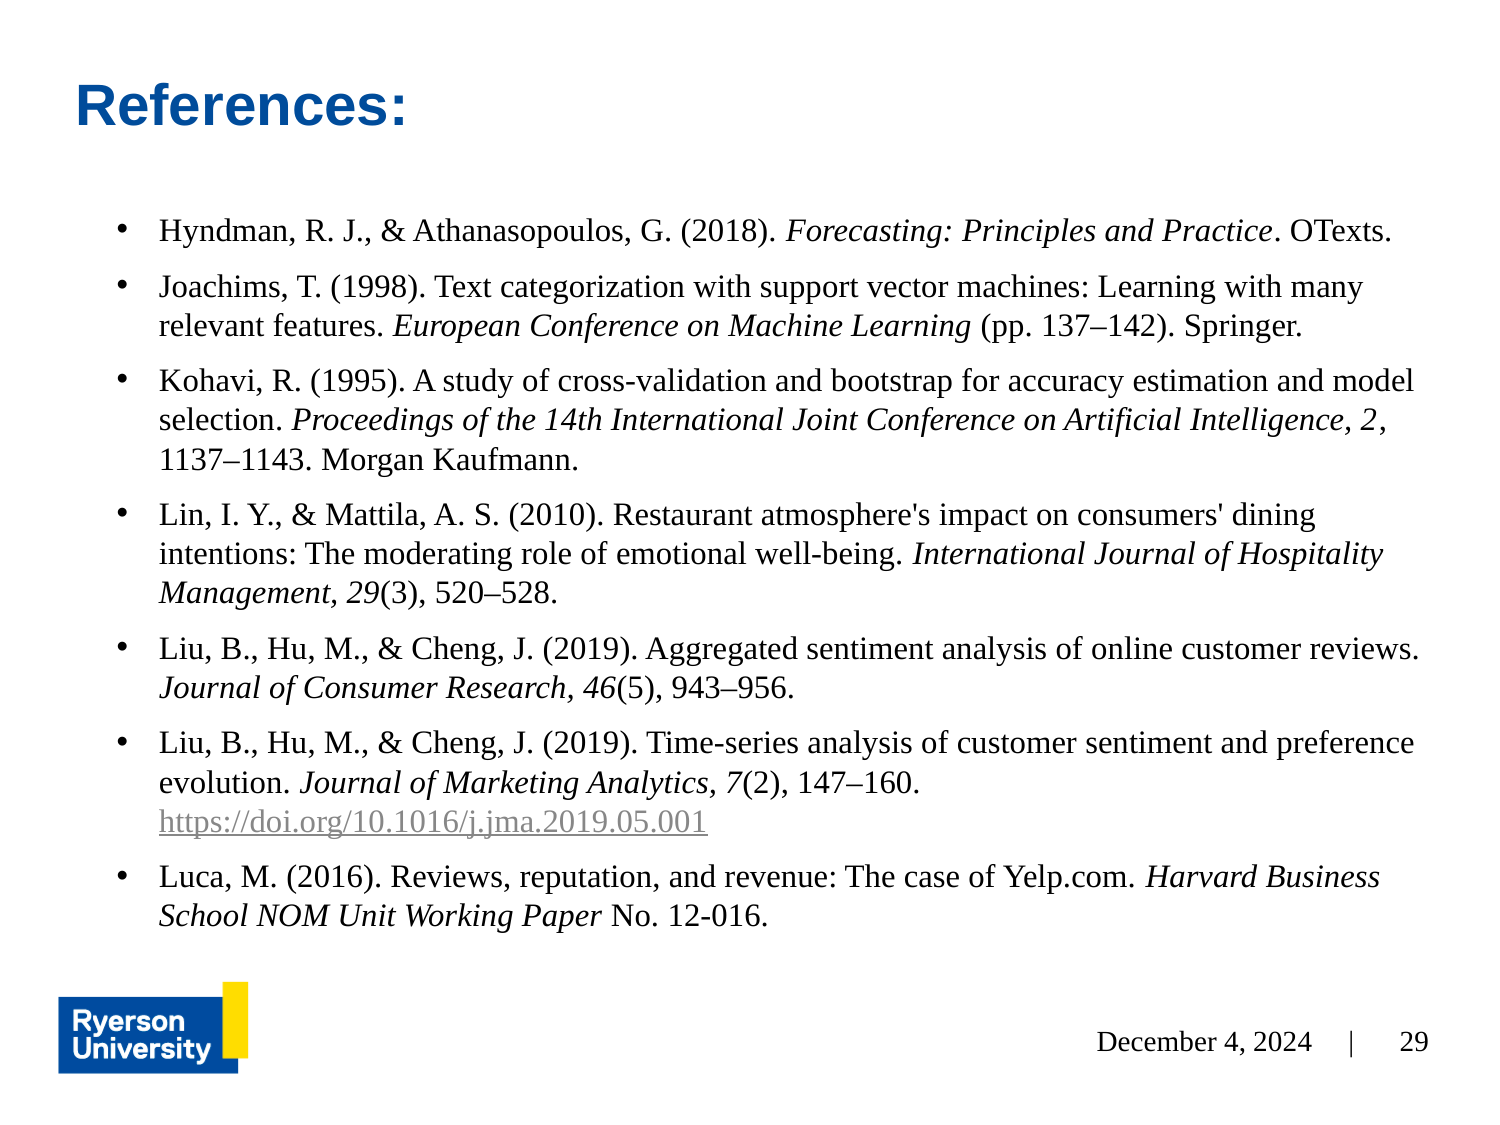

# References:
Hyndman, R. J., & Athanasopoulos, G. (2018). Forecasting: Principles and Practice. OTexts.
Joachims, T. (1998). Text categorization with support vector machines: Learning with many relevant features. European Conference on Machine Learning (pp. 137–142). Springer.
Kohavi, R. (1995). A study of cross-validation and bootstrap for accuracy estimation and model selection. Proceedings of the 14th International Joint Conference on Artificial Intelligence, 2, 1137–1143. Morgan Kaufmann.
Lin, I. Y., & Mattila, A. S. (2010). Restaurant atmosphere's impact on consumers' dining intentions: The moderating role of emotional well-being. International Journal of Hospitality Management, 29(3), 520–528.
Liu, B., Hu, M., & Cheng, J. (2019). Aggregated sentiment analysis of online customer reviews. Journal of Consumer Research, 46(5), 943–956.
Liu, B., Hu, M., & Cheng, J. (2019). Time-series analysis of customer sentiment and preference evolution. Journal of Marketing Analytics, 7(2), 147–160. https://doi.org/10.1016/j.jma.2019.05.001
Luca, M. (2016). Reviews, reputation, and revenue: The case of Yelp.com. Harvard Business School NOM Unit Working Paper No. 12-016.

December 4, 2024     |
29